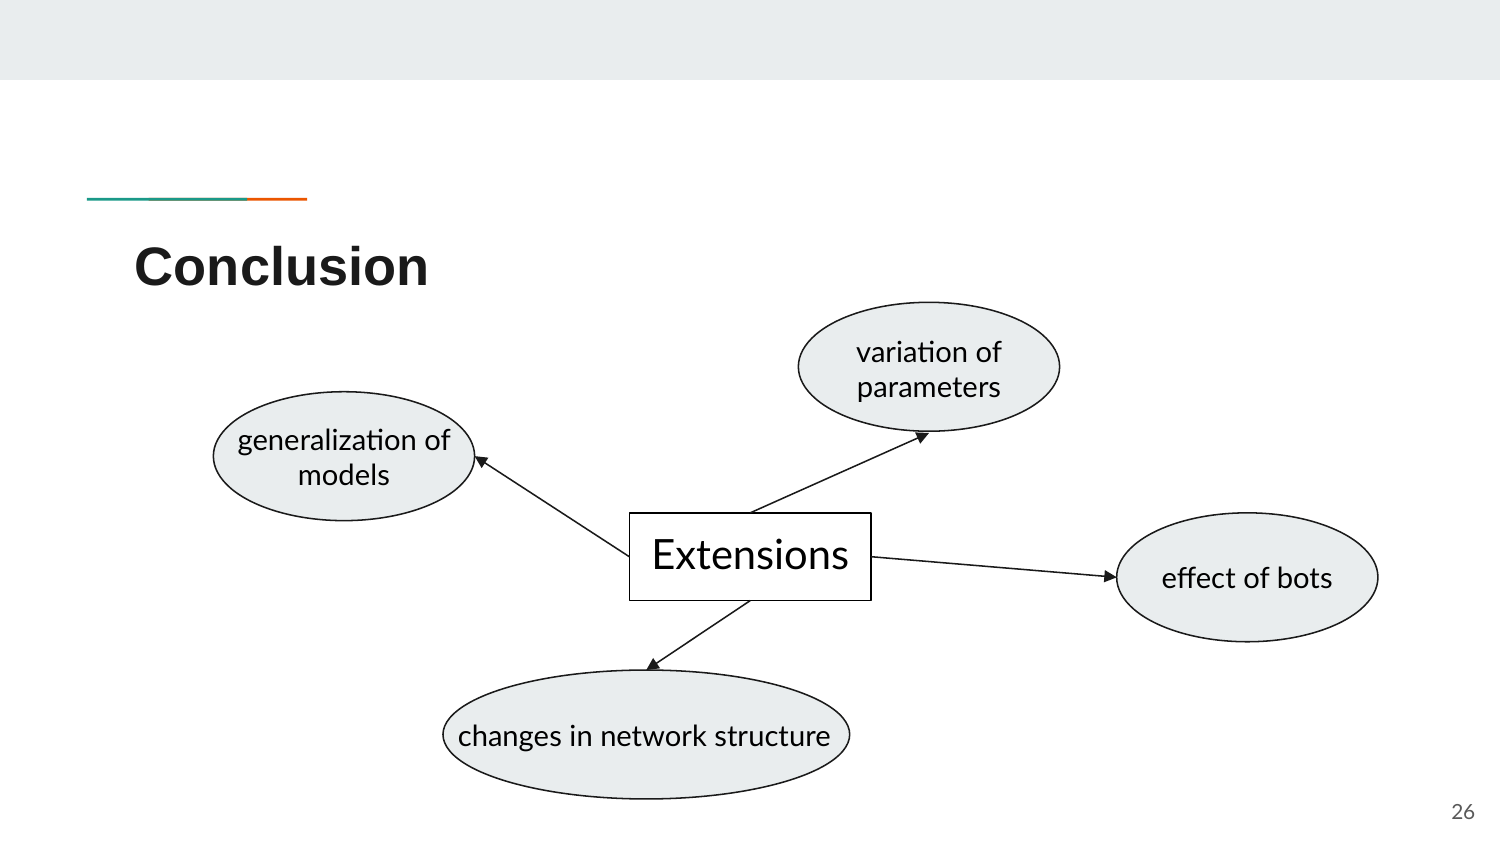

# Conclusion

variation of parameters
generalization of models

Extensions

effect of bots

changes in network structure
26